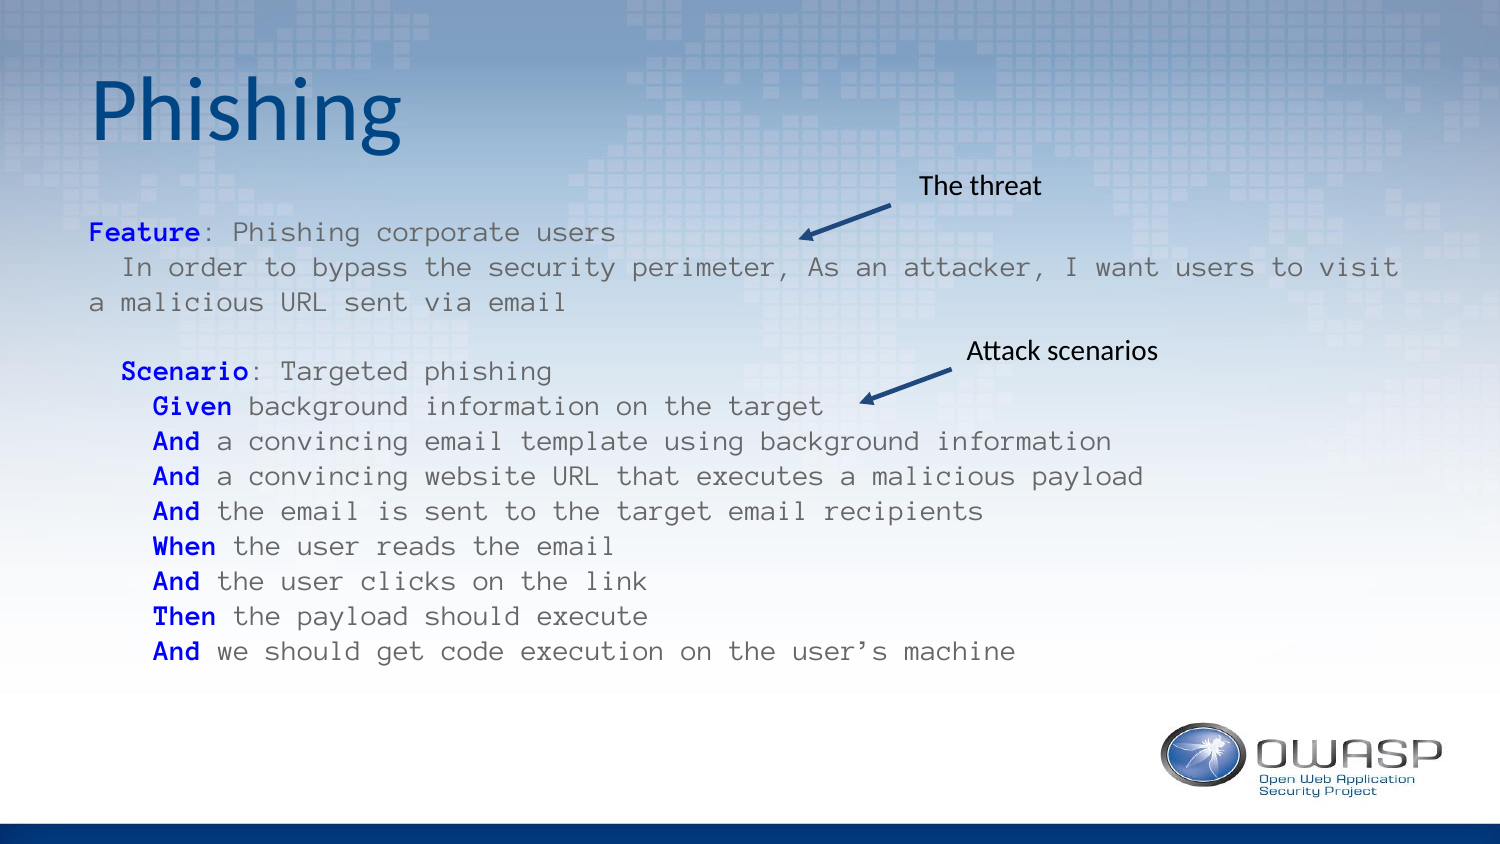

# Phishing
The threat

Feature: Phishing corporate users
  In order to bypass the security perimeter, As an attacker, I want users to visit a malicious URL sent via email
  Scenario: Targeted phishing
    Given background information on the target
    And a convincing email template using background information
    And a convincing website URL that executes a malicious payload
    And the email is sent to the target email recipients
    When the user reads the email
    And the user clicks on the link
    Then the payload should execute
    And we should get code execution on the user’s machine
Attack scenarios